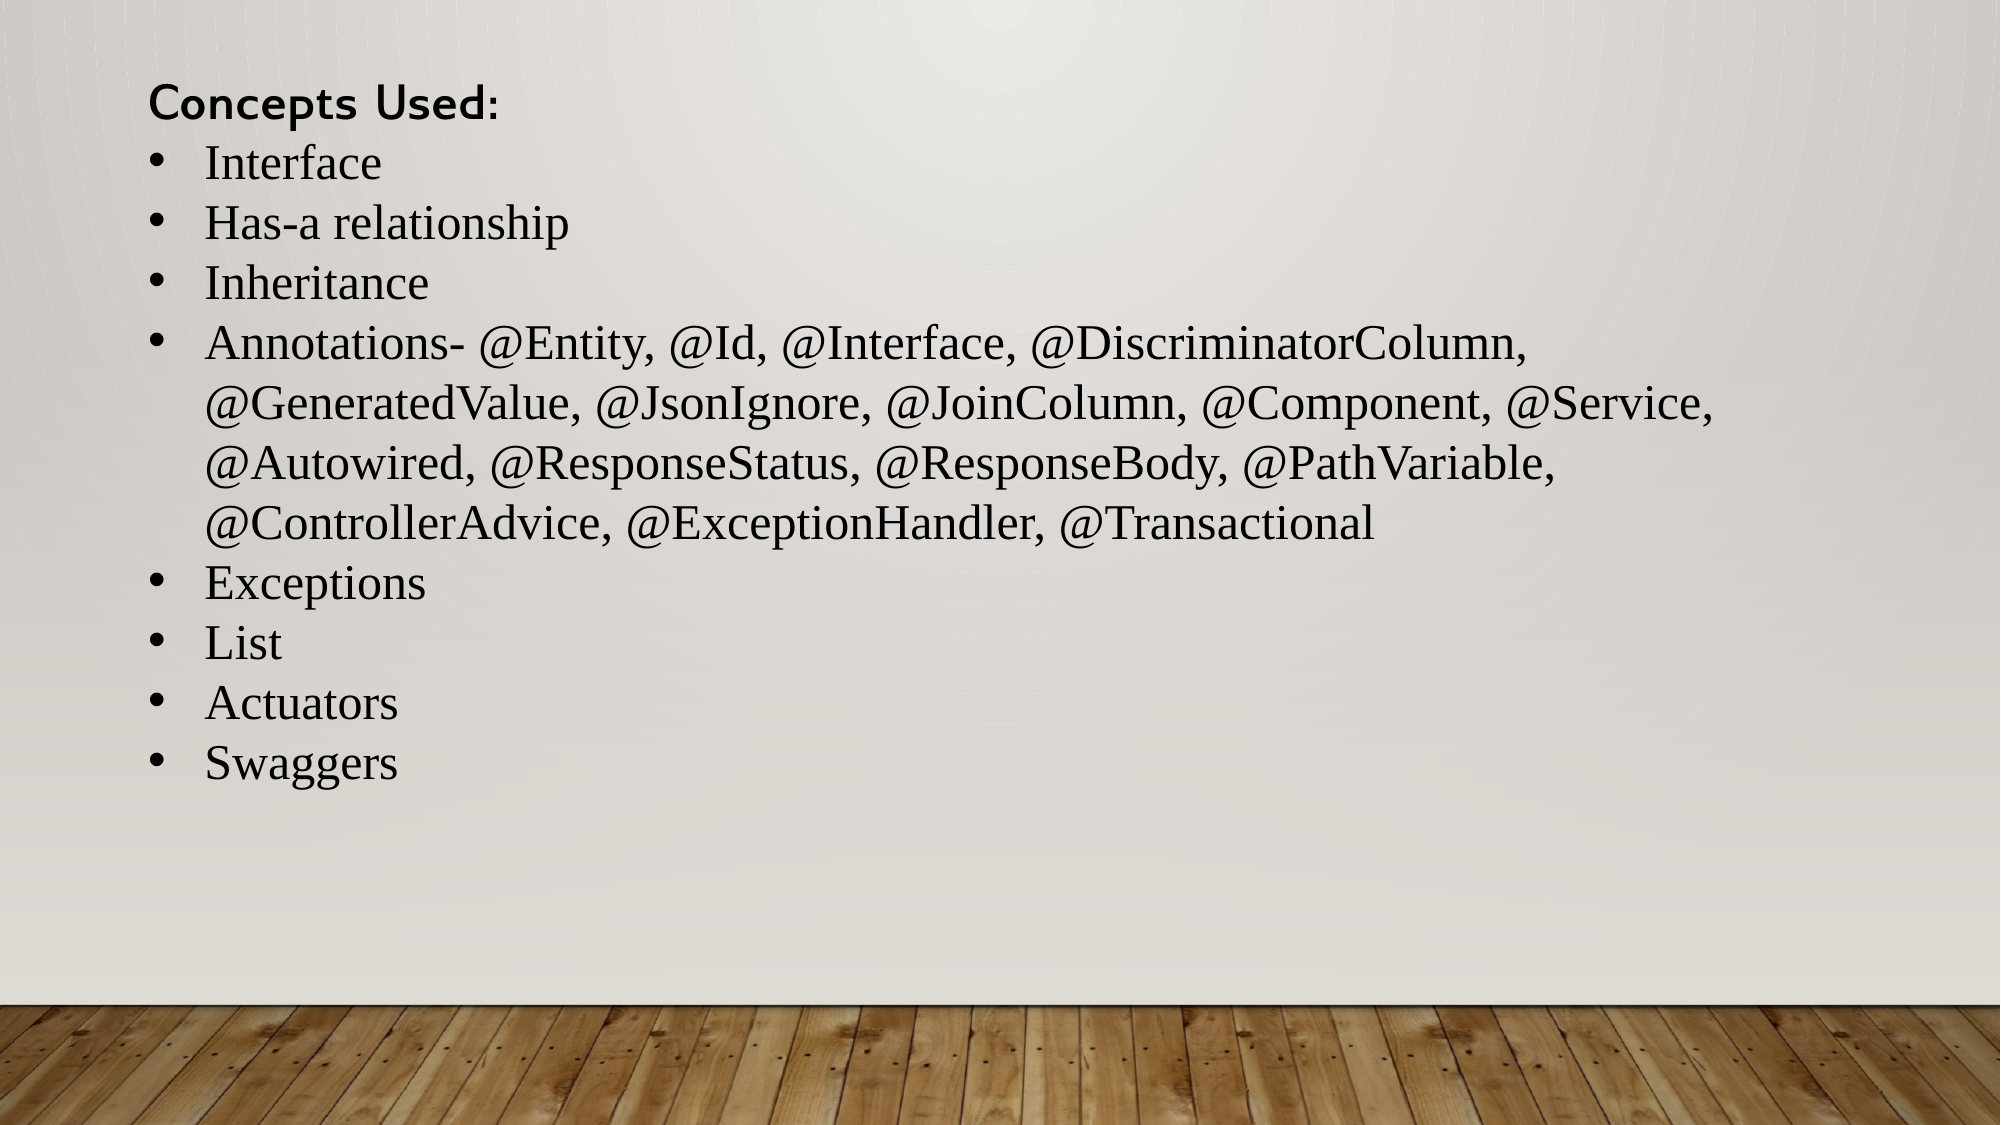

Concepts Used:
Interface
Has-a relationship
Inheritance
Annotations- @Entity, @Id, @Interface, @DiscriminatorColumn, @GeneratedValue, @JsonIgnore, @JoinColumn, @Component, @Service, @Autowired, @ResponseStatus, @ResponseBody, @PathVariable, @ControllerAdvice, @ExceptionHandler, @Transactional
Exceptions
List
Actuators
Swaggers